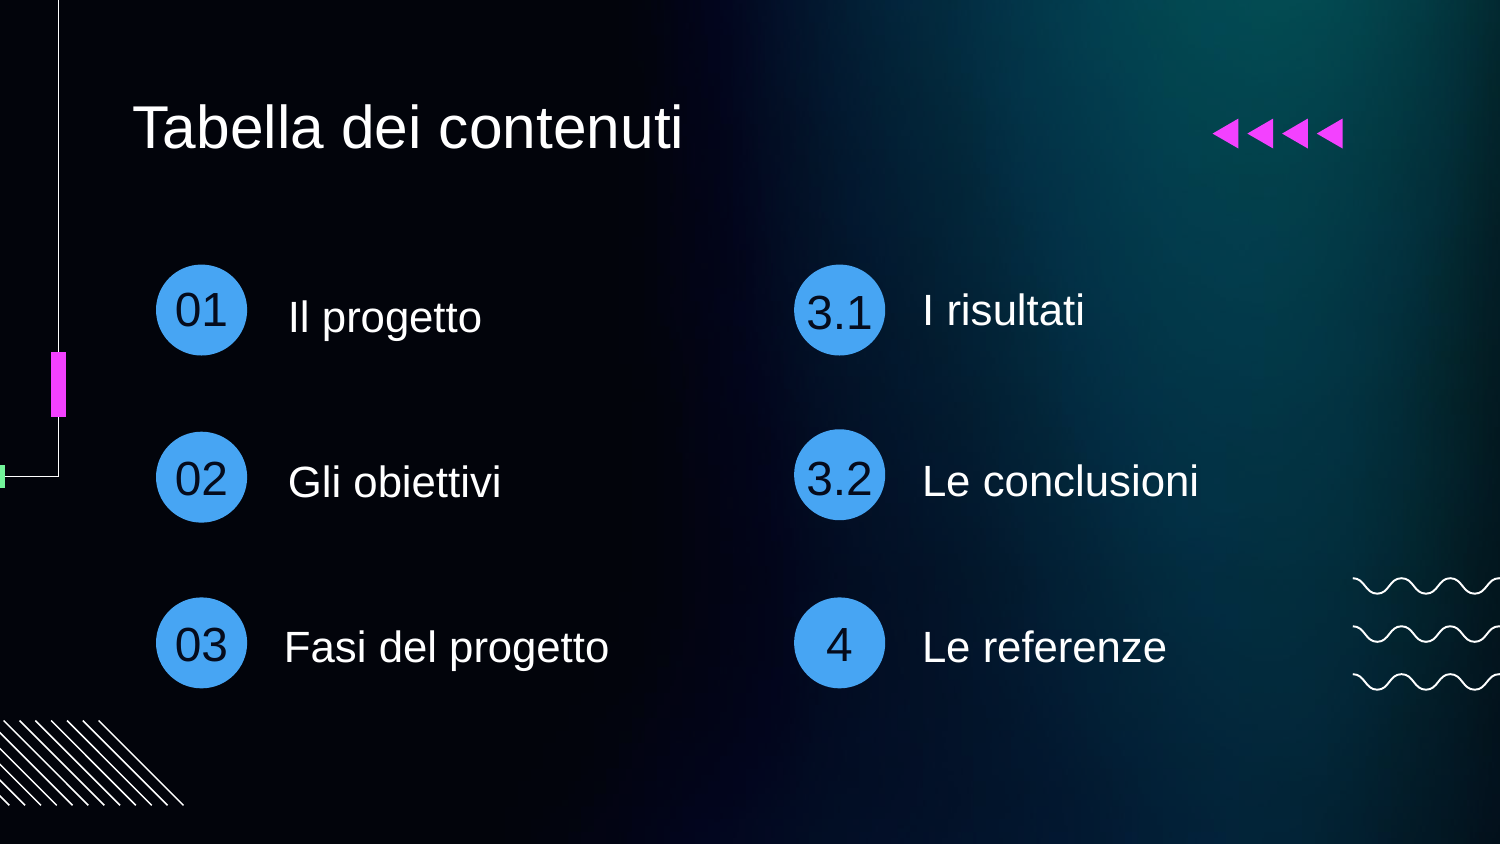

Tabella dei contenuti

# 01
3.1

I risultati
Il progetto
02
3.2

Le conclusioni
Gli obiettivi
03
4

Fasi del progetto
Le referenze